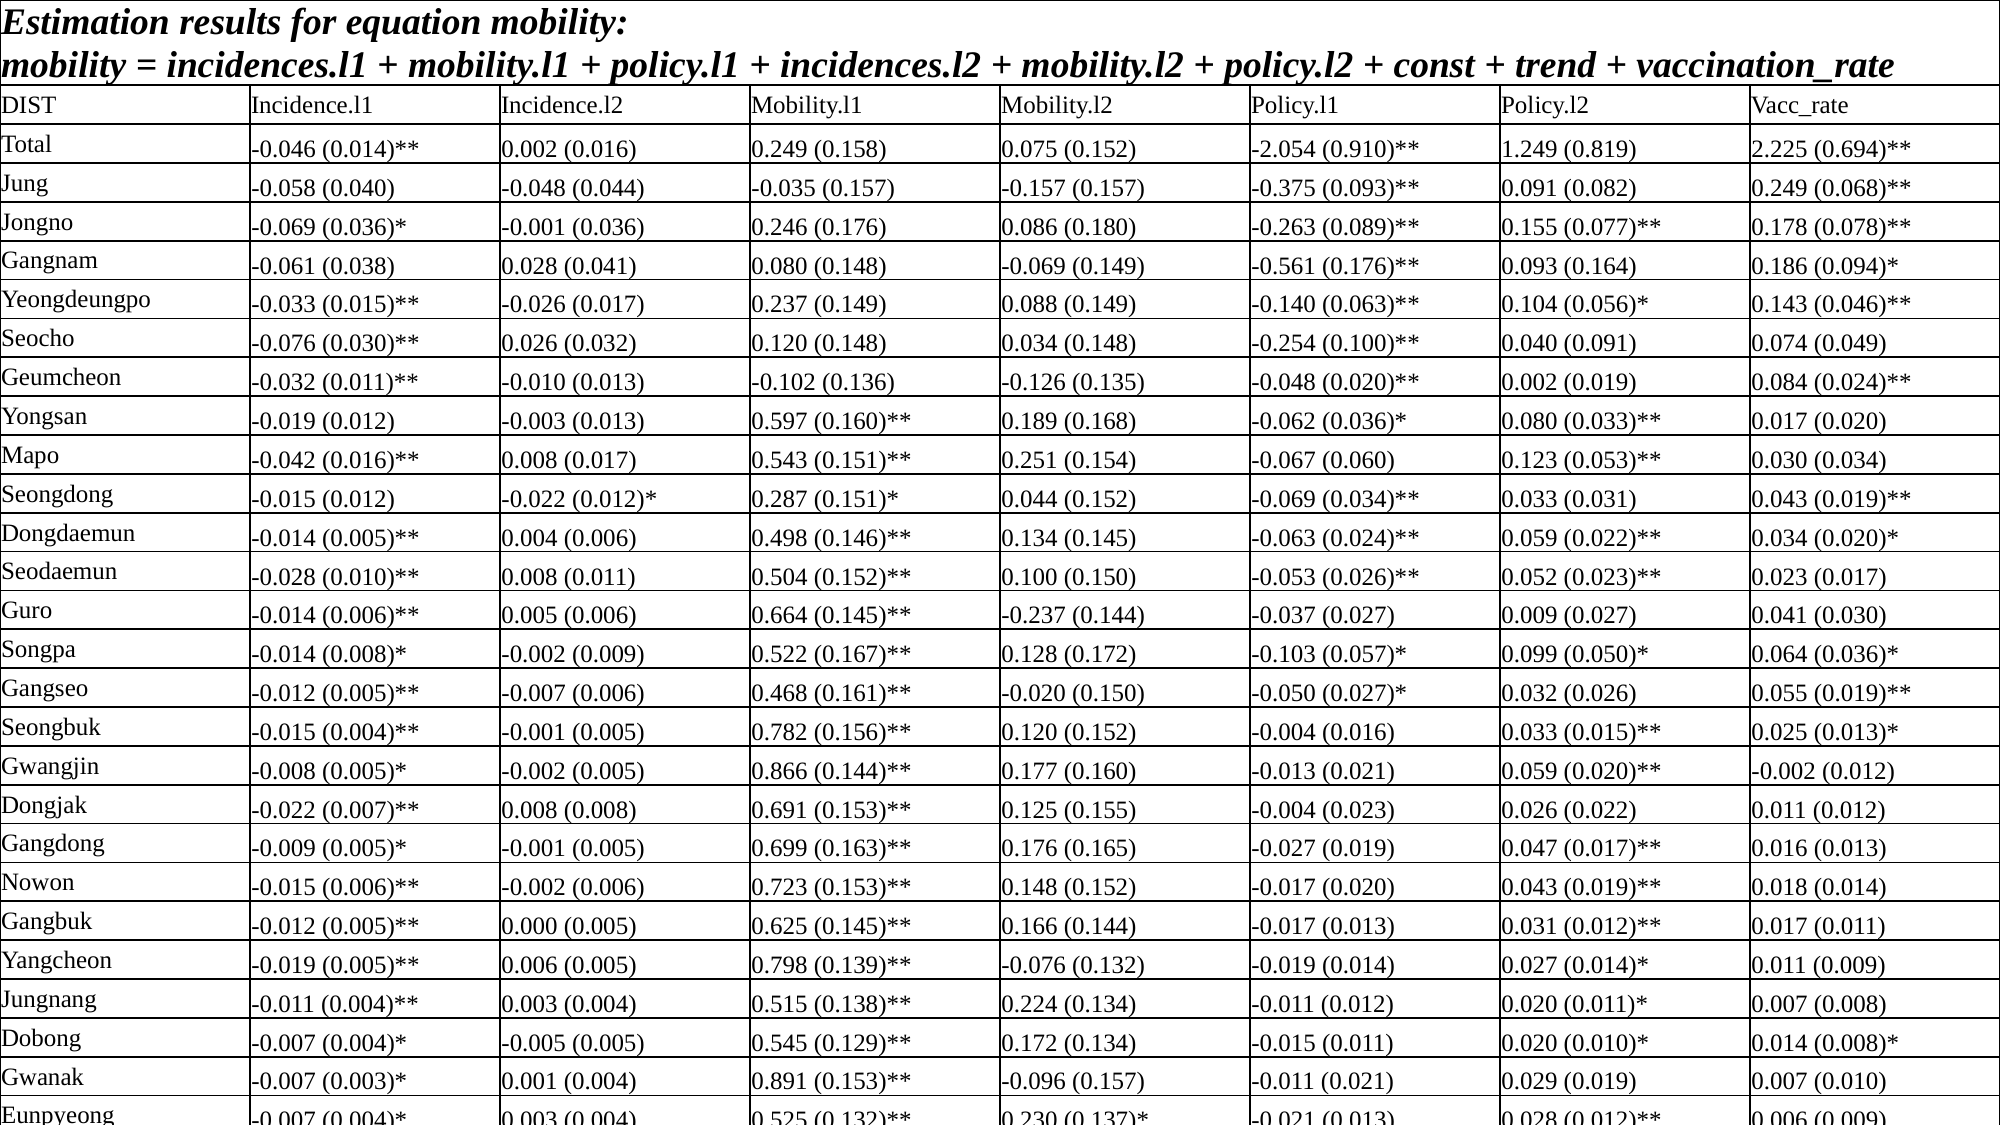

| Estimation results for equation mobility: |  |  |  |  |  |  |  |
| --- | --- | --- | --- | --- | --- | --- | --- |
| mobility = incidences.l1 + mobility.l1 + policy.l1 + incidences.l2 + mobility.l2 + policy.l2 + const + trend + vaccination\_rate |  |  |  |  |  |  |  |
| DIST | Incidence.l1 | Incidence.l2 | Mobility.l1 | Mobility.l2 | Policy.l1 | Policy.l2 | Vacc\_rate |
| Total | -0.046 (0.014)\*\* | 0.002 (0.016) | 0.249 (0.158) | 0.075 (0.152) | -2.054 (0.910)\*\* | 1.249 (0.819) | 2.225 (0.694)\*\* |
| Jung | -0.058 (0.040) | -0.048 (0.044) | -0.035 (0.157) | -0.157 (0.157) | -0.375 (0.093)\*\* | 0.091 (0.082) | 0.249 (0.068)\*\* |
| Jongno | -0.069 (0.036)\* | -0.001 (0.036) | 0.246 (0.176) | 0.086 (0.180) | -0.263 (0.089)\*\* | 0.155 (0.077)\*\* | 0.178 (0.078)\*\* |
| Gangnam | -0.061 (0.038) | 0.028 (0.041) | 0.080 (0.148) | -0.069 (0.149) | -0.561 (0.176)\*\* | 0.093 (0.164) | 0.186 (0.094)\* |
| Yeongdeungpo | -0.033 (0.015)\*\* | -0.026 (0.017) | 0.237 (0.149) | 0.088 (0.149) | -0.140 (0.063)\*\* | 0.104 (0.056)\* | 0.143 (0.046)\*\* |
| Seocho | -0.076 (0.030)\*\* | 0.026 (0.032) | 0.120 (0.148) | 0.034 (0.148) | -0.254 (0.100)\*\* | 0.040 (0.091) | 0.074 (0.049) |
| Geumcheon | -0.032 (0.011)\*\* | -0.010 (0.013) | -0.102 (0.136) | -0.126 (0.135) | -0.048 (0.020)\*\* | 0.002 (0.019) | 0.084 (0.024)\*\* |
| Yongsan | -0.019 (0.012) | -0.003 (0.013) | 0.597 (0.160)\*\* | 0.189 (0.168) | -0.062 (0.036)\* | 0.080 (0.033)\*\* | 0.017 (0.020) |
| Mapo | -0.042 (0.016)\*\* | 0.008 (0.017) | 0.543 (0.151)\*\* | 0.251 (0.154) | -0.067 (0.060) | 0.123 (0.053)\*\* | 0.030 (0.034) |
| Seongdong | -0.015 (0.012) | -0.022 (0.012)\* | 0.287 (0.151)\* | 0.044 (0.152) | -0.069 (0.034)\*\* | 0.033 (0.031) | 0.043 (0.019)\*\* |
| Dongdaemun | -0.014 (0.005)\*\* | 0.004 (0.006) | 0.498 (0.146)\*\* | 0.134 (0.145) | -0.063 (0.024)\*\* | 0.059 (0.022)\*\* | 0.034 (0.020)\* |
| Seodaemun | -0.028 (0.010)\*\* | 0.008 (0.011) | 0.504 (0.152)\*\* | 0.100 (0.150) | -0.053 (0.026)\*\* | 0.052 (0.023)\*\* | 0.023 (0.017) |
| Guro | -0.014 (0.006)\*\* | 0.005 (0.006) | 0.664 (0.145)\*\* | -0.237 (0.144) | -0.037 (0.027) | 0.009 (0.027) | 0.041 (0.030) |
| Songpa | -0.014 (0.008)\* | -0.002 (0.009) | 0.522 (0.167)\*\* | 0.128 (0.172) | -0.103 (0.057)\* | 0.099 (0.050)\* | 0.064 (0.036)\* |
| Gangseo | -0.012 (0.005)\*\* | -0.007 (0.006) | 0.468 (0.161)\*\* | -0.020 (0.150) | -0.050 (0.027)\* | 0.032 (0.026) | 0.055 (0.019)\*\* |
| Seongbuk | -0.015 (0.004)\*\* | -0.001 (0.005) | 0.782 (0.156)\*\* | 0.120 (0.152) | -0.004 (0.016) | 0.033 (0.015)\*\* | 0.025 (0.013)\* |
| Gwangjin | -0.008 (0.005)\* | -0.002 (0.005) | 0.866 (0.144)\*\* | 0.177 (0.160) | -0.013 (0.021) | 0.059 (0.020)\*\* | -0.002 (0.012) |
| Dongjak | -0.022 (0.007)\*\* | 0.008 (0.008) | 0.691 (0.153)\*\* | 0.125 (0.155) | -0.004 (0.023) | 0.026 (0.022) | 0.011 (0.012) |
| Gangdong | -0.009 (0.005)\* | -0.001 (0.005) | 0.699 (0.163)\*\* | 0.176 (0.165) | -0.027 (0.019) | 0.047 (0.017)\*\* | 0.016 (0.013) |
| Nowon | -0.015 (0.006)\*\* | -0.002 (0.006) | 0.723 (0.153)\*\* | 0.148 (0.152) | -0.017 (0.020) | 0.043 (0.019)\*\* | 0.018 (0.014) |
| Gangbuk | -0.012 (0.005)\*\* | 0.000 (0.005) | 0.625 (0.145)\*\* | 0.166 (0.144) | -0.017 (0.013) | 0.031 (0.012)\*\* | 0.017 (0.011) |
| Yangcheon | -0.019 (0.005)\*\* | 0.006 (0.005) | 0.798 (0.139)\*\* | -0.076 (0.132) | -0.019 (0.014) | 0.027 (0.014)\* | 0.011 (0.009) |
| Jungnang | -0.011 (0.004)\*\* | 0.003 (0.004) | 0.515 (0.138)\*\* | 0.224 (0.134) | -0.011 (0.012) | 0.020 (0.011)\* | 0.007 (0.008) |
| Dobong | -0.007 (0.004)\* | -0.005 (0.005) | 0.545 (0.129)\*\* | 0.172 (0.134) | -0.015 (0.011) | 0.020 (0.010)\* | 0.014 (0.008)\* |
| Gwanak | -0.007 (0.003)\* | 0.001 (0.004) | 0.891 (0.153)\*\* | -0.096 (0.157) | -0.011 (0.021) | 0.029 (0.019) | 0.007 (0.010) |
| Eunpyeong | -0.007 (0.004)\* | 0.003 (0.004) | 0.525 (0.132)\*\* | 0.230 (0.137)\* | -0.021 (0.013) | 0.028 (0.012)\*\* | 0.006 (0.009) |